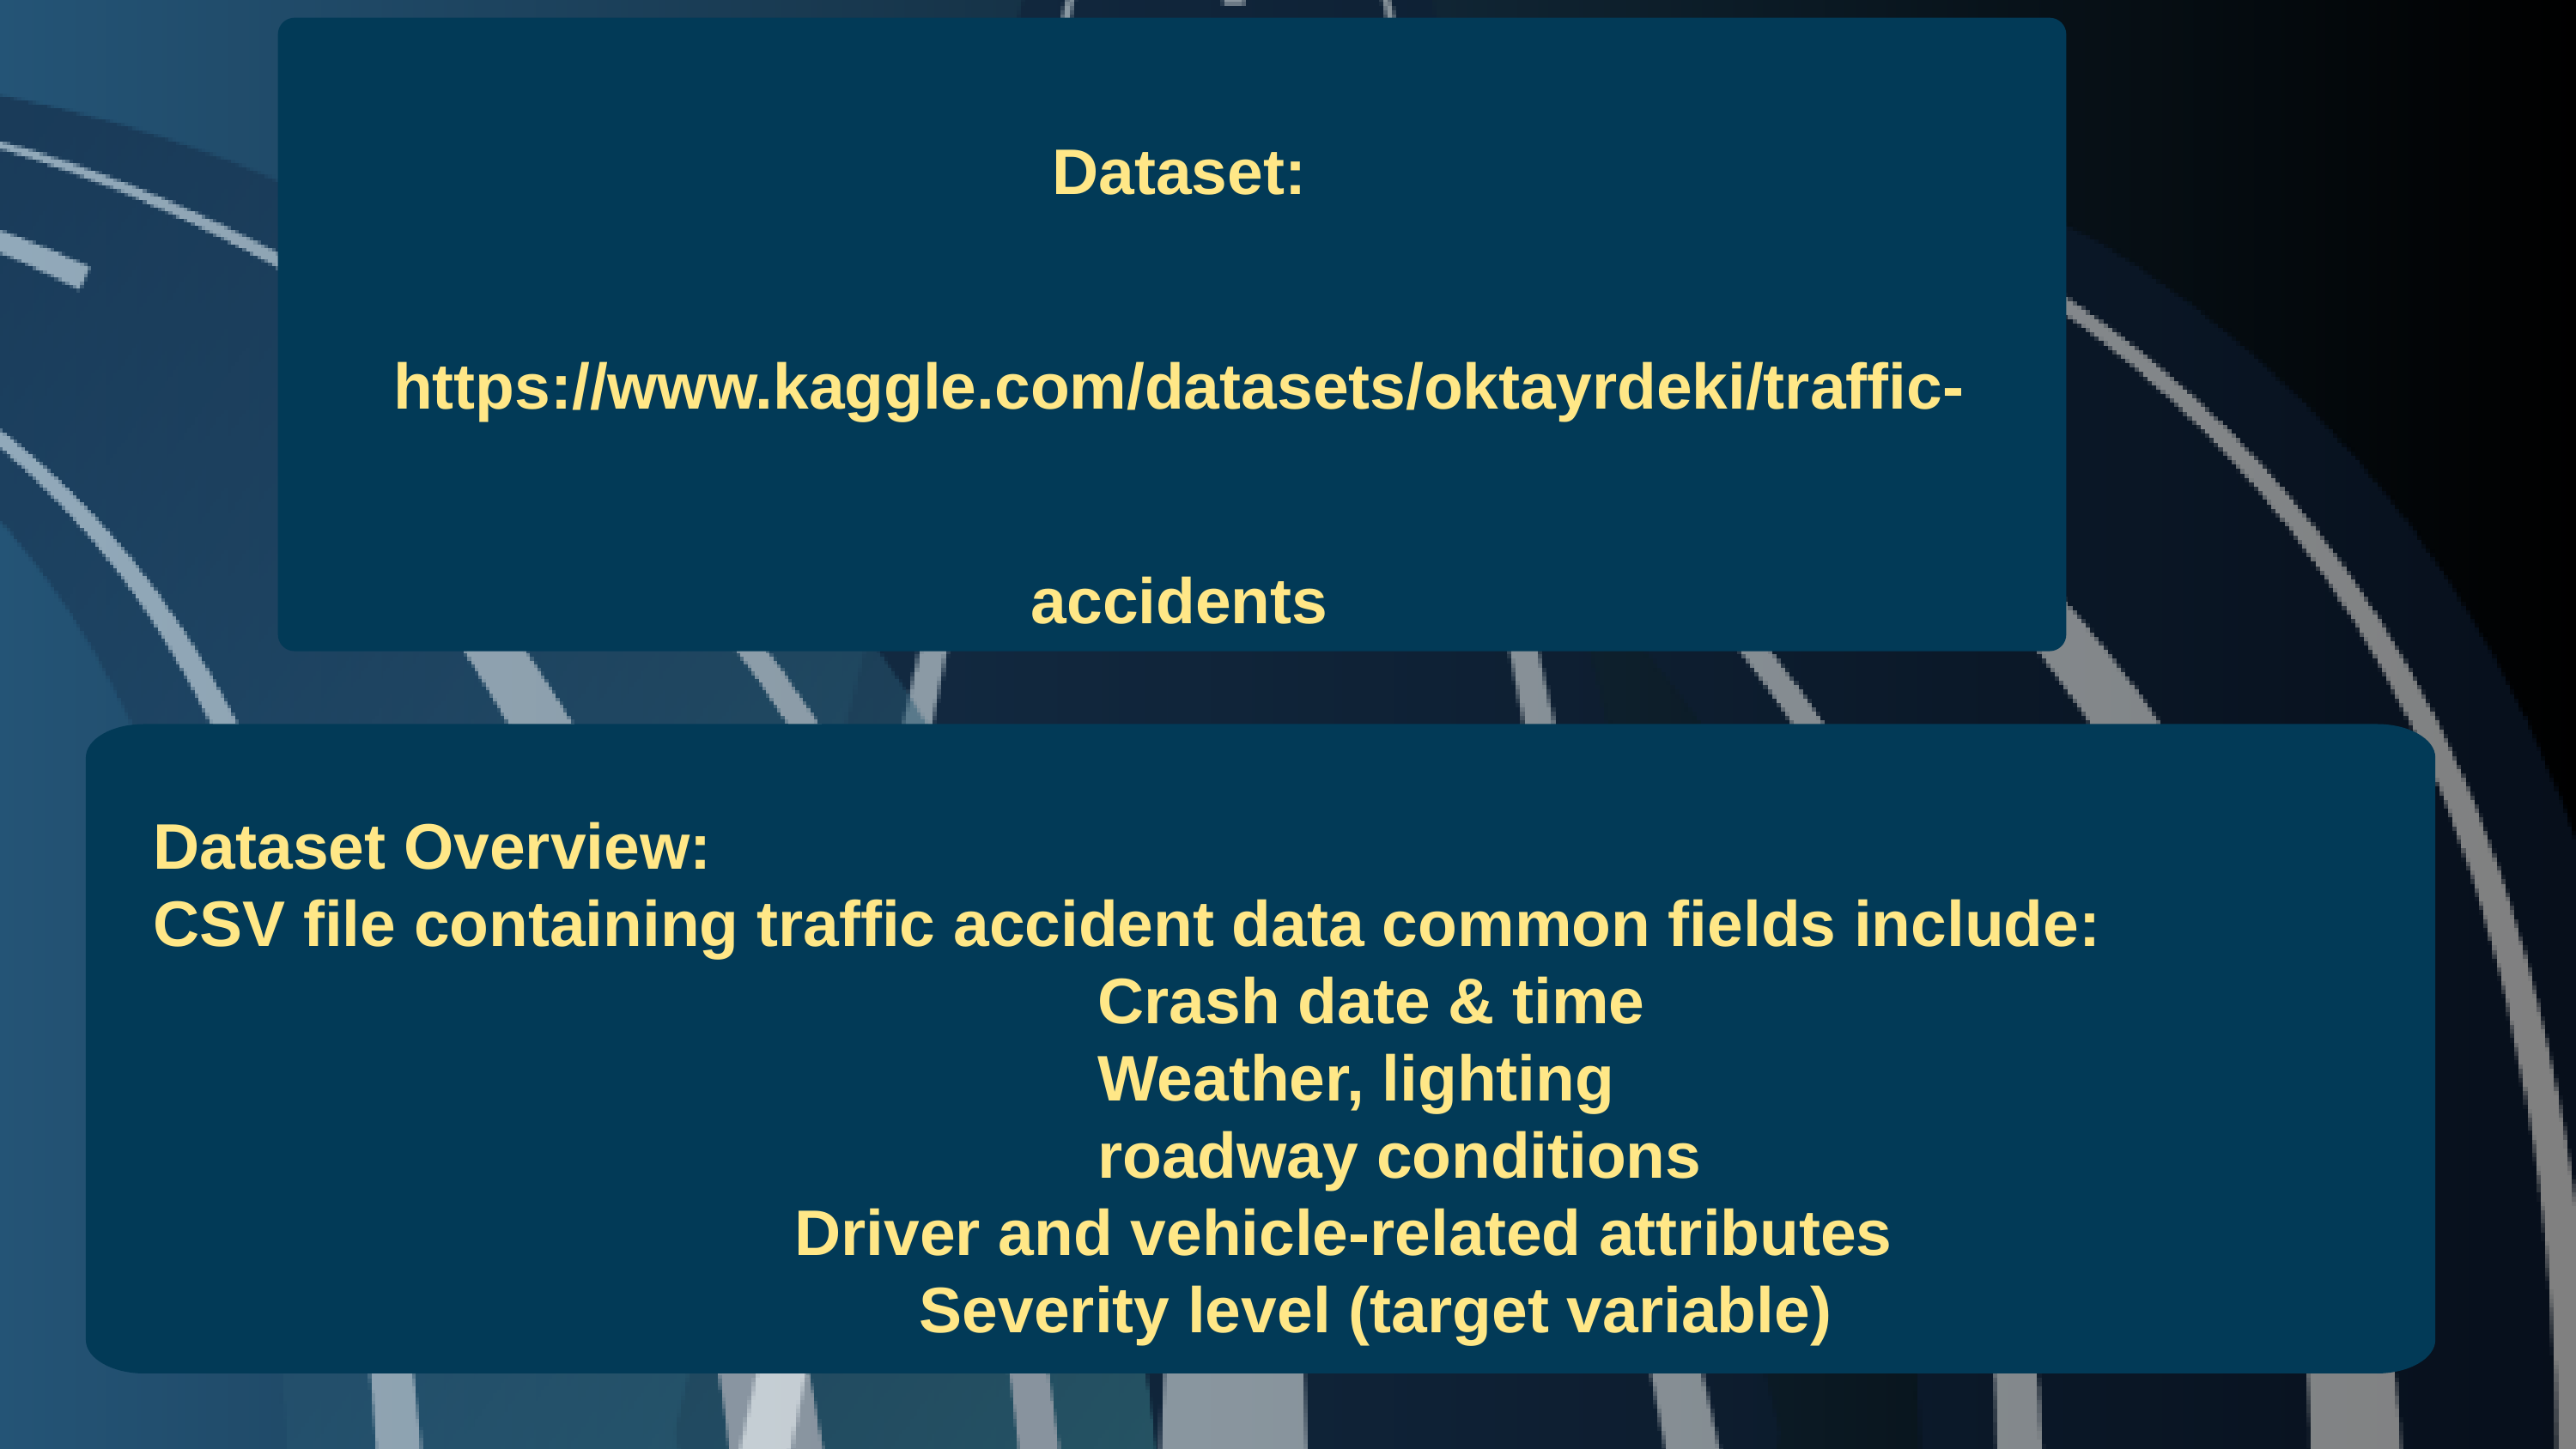

Dataset: https://www.kaggle.com/datasets/oktayrdeki/traffic-accidents

Dataset Overview:
CSV file containing traffic accident data common fields include:
                                                     Crash date & time
                                                     Weather, lighting
                                                     roadway conditions
                                    Driver and vehicle-related attributes
                                           Severity level (target variable)